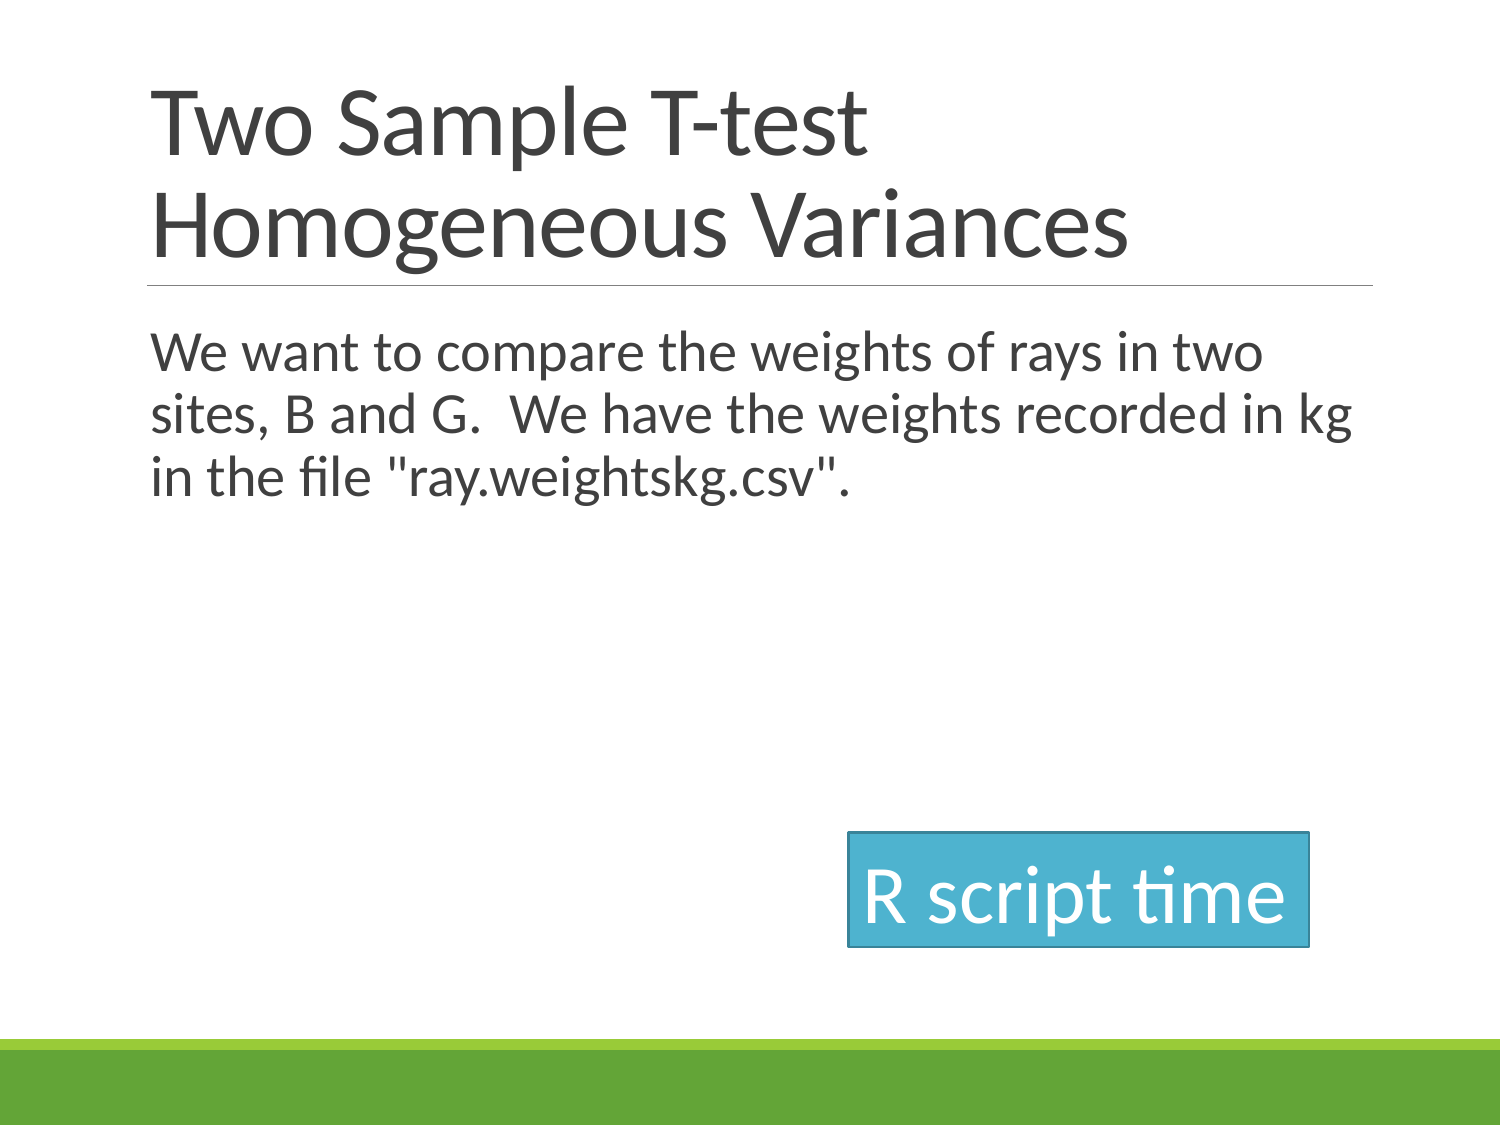

# Two Sample T-test Homogeneous Variances
We want to compare the weights of rays in two sites, B and G.  We have the weights recorded in kg in the file "ray.weightskg.csv".
R script time